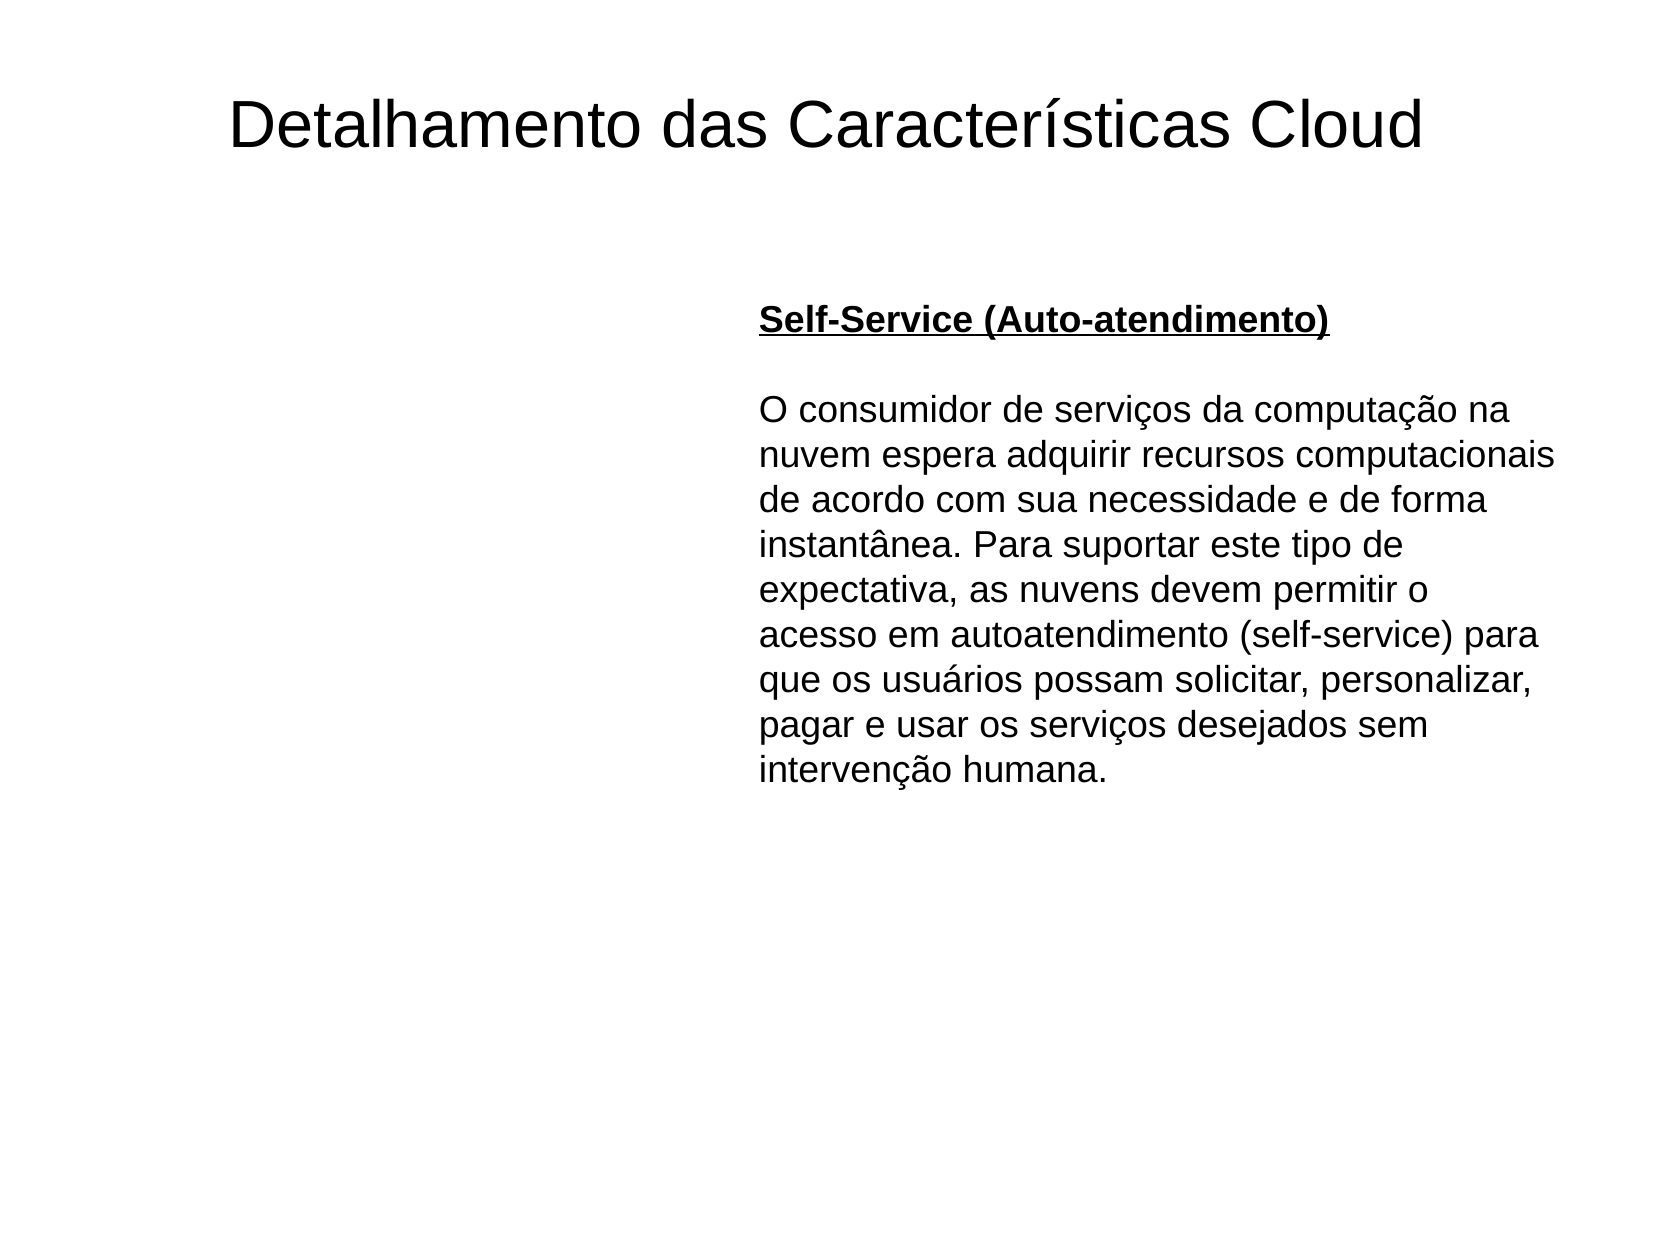

Detalhamento das Características Cloud
Self-Service (Auto-atendimento)

O consumidor de serviços da computação na nuvem espera adquirir recursos computacionais de acordo com sua necessidade e de forma instantânea. Para suportar este tipo de expectativa, as nuvens devem permitir o acesso em autoatendimento (self-service) para que os usuários possam solicitar, personalizar, pagar e usar os serviços desejados sem intervenção humana.